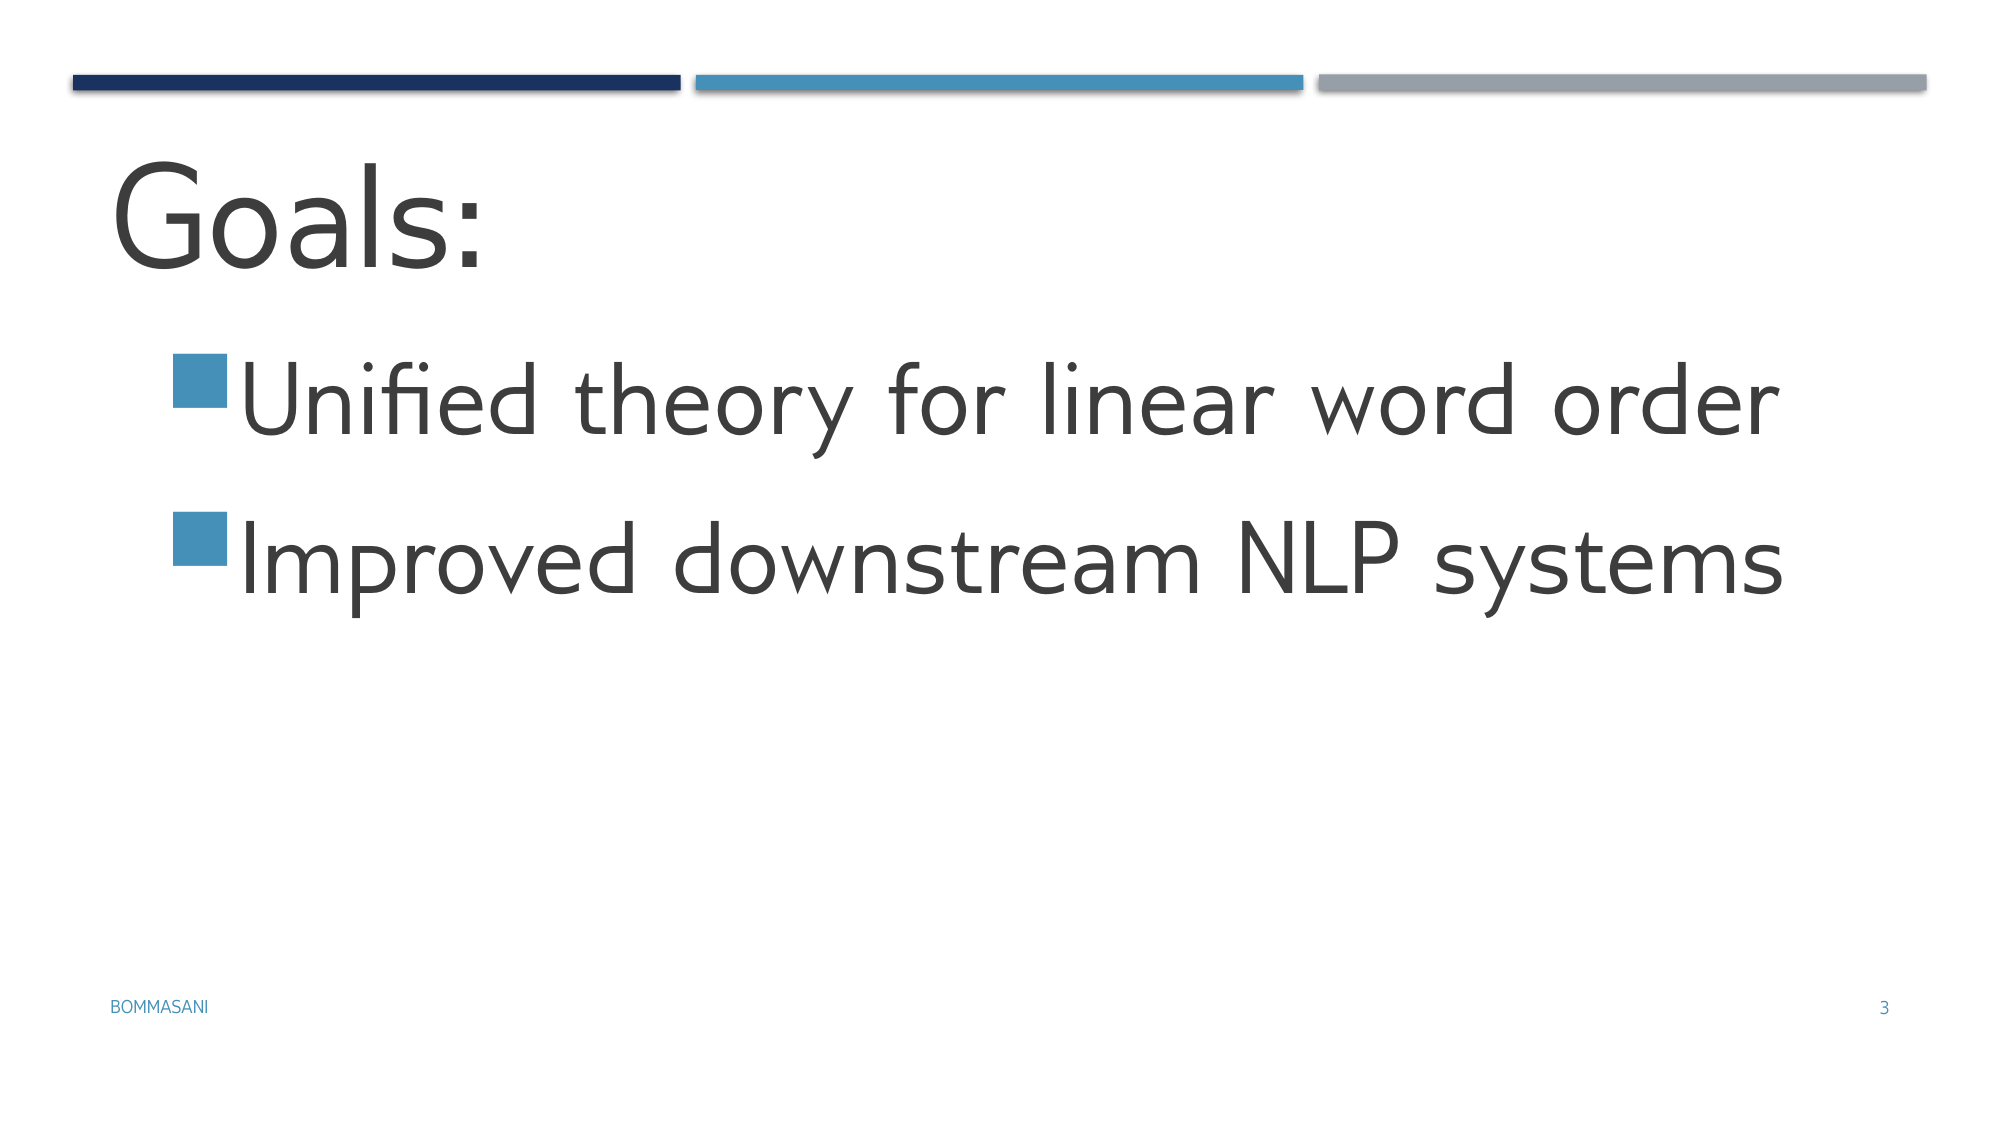

Goals:
Unified theory for linear word order
Improved downstream NLP systems

Bommasani
3